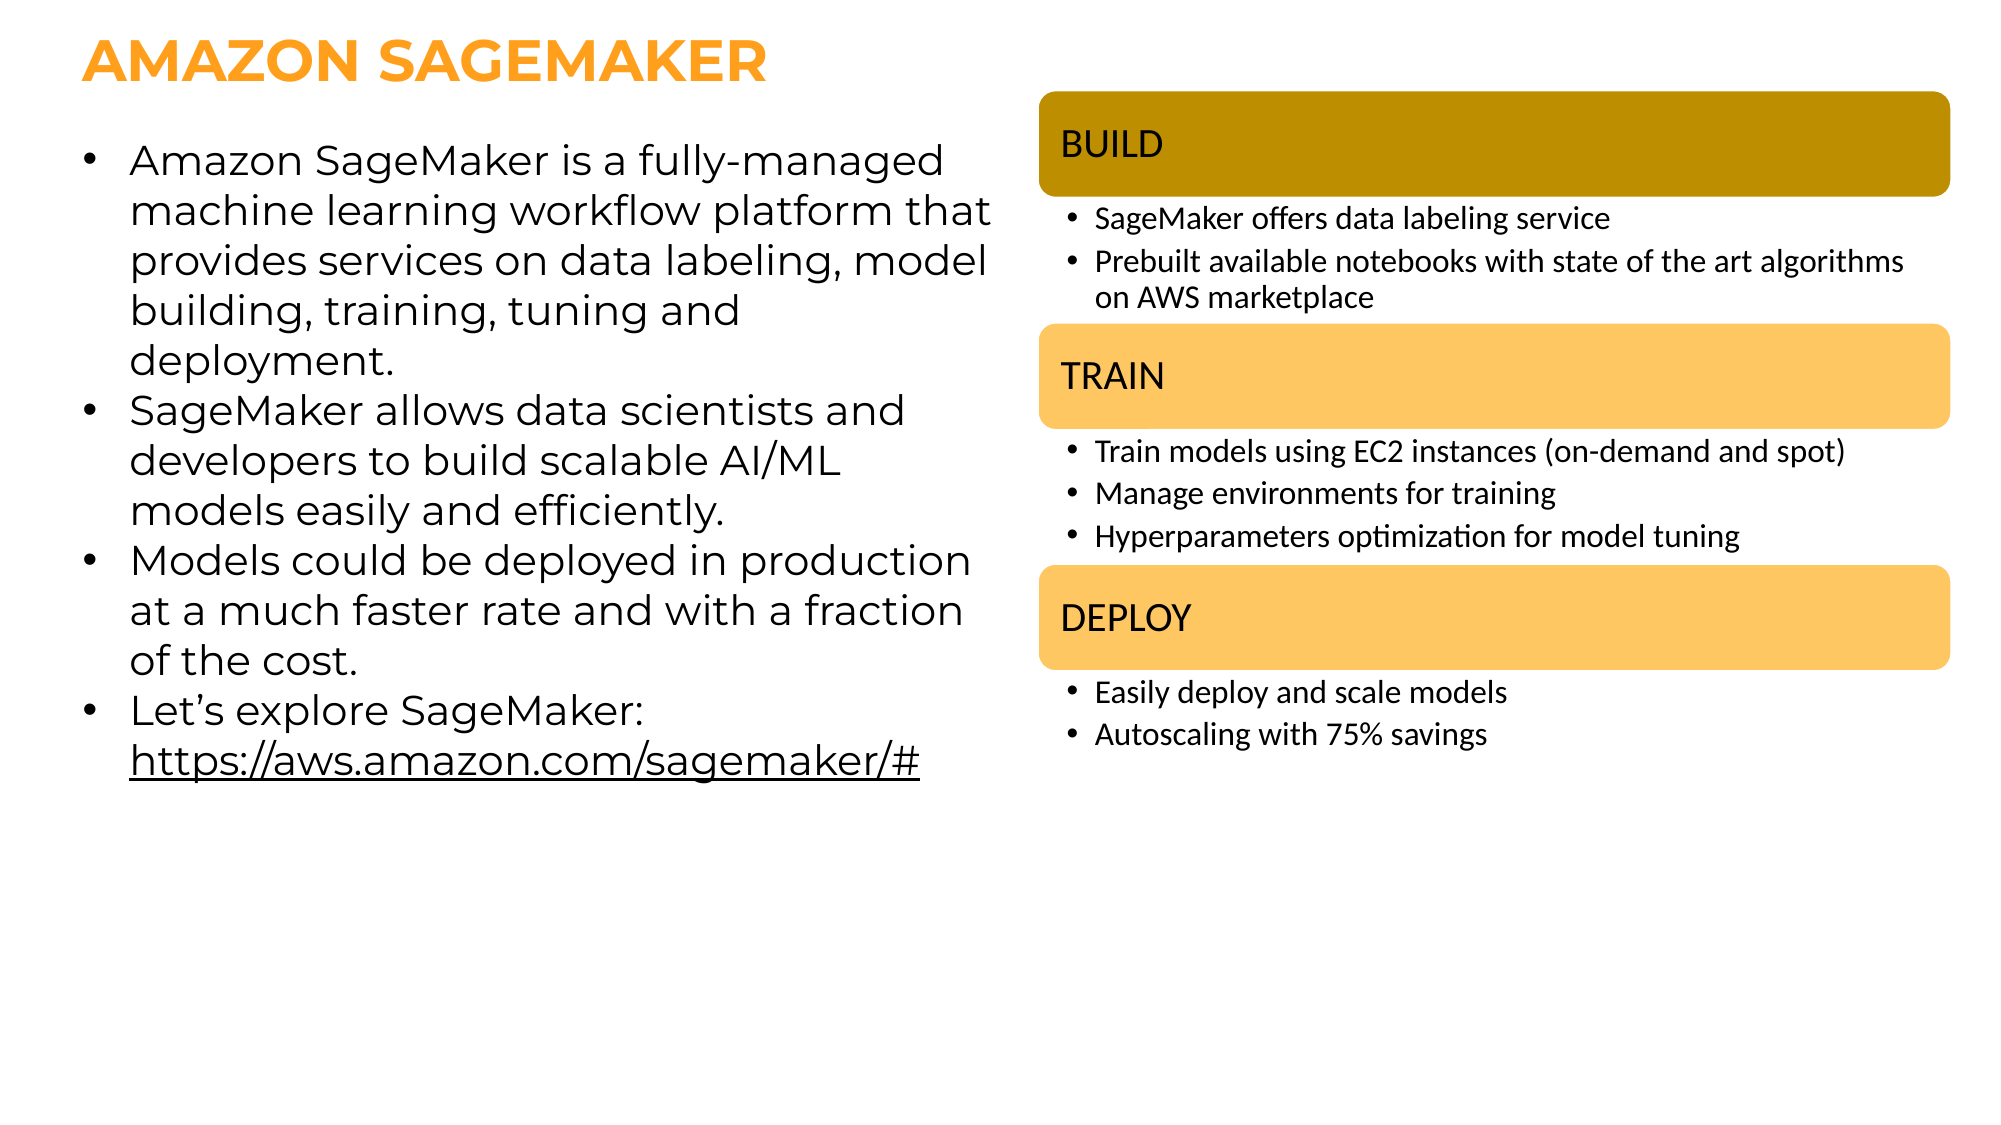

AMAZON SAGEMAKER
BUILD
SageMaker offers data labeling service
Prebuilt available notebooks with state of the art algorithms on AWS marketplace
TRAIN
Train models using EC2 instances (on-demand and spot)
Manage environments for training
Hyperparameters optimization for model tuning
DEPLOY
Easily deploy and scale models
Autoscaling with 75% savings
Amazon SageMaker is a fully-managed machine learning workflow platform that provides services on data labeling, model building, training, tuning and deployment.
SageMaker allows data scientists and developers to build scalable AI/ML models easily and efficiently.
Models could be deployed in production at a much faster rate and with a fraction of the cost.
Let’s explore SageMaker: https://aws.amazon.com/sagemaker/#